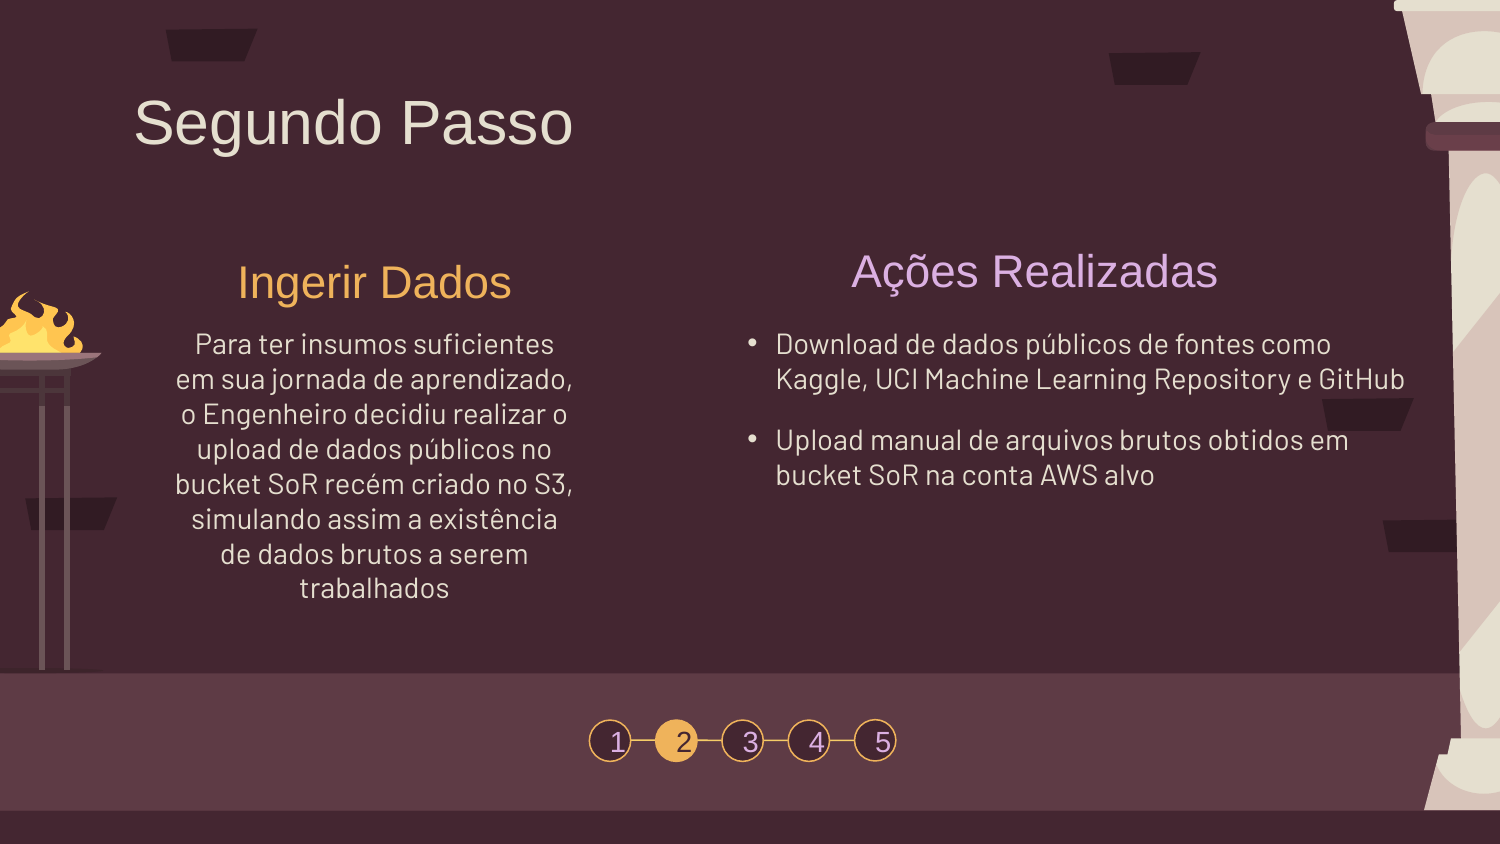

# Segundo Passo
Ações Realizadas
Ingerir Dados
Download de dados públicos de fontes como Kaggle, UCI Machine Learning Repository e GitHub
Para ter insumos suficientes em sua jornada de aprendizado, o Engenheiro decidiu realizar o upload de dados públicos no bucket SoR recém criado no S3, simulando assim a existência de dados brutos a serem trabalhados
Upload manual de arquivos brutos obtidos em bucket SoR na conta AWS alvo
5
1
2
3
4